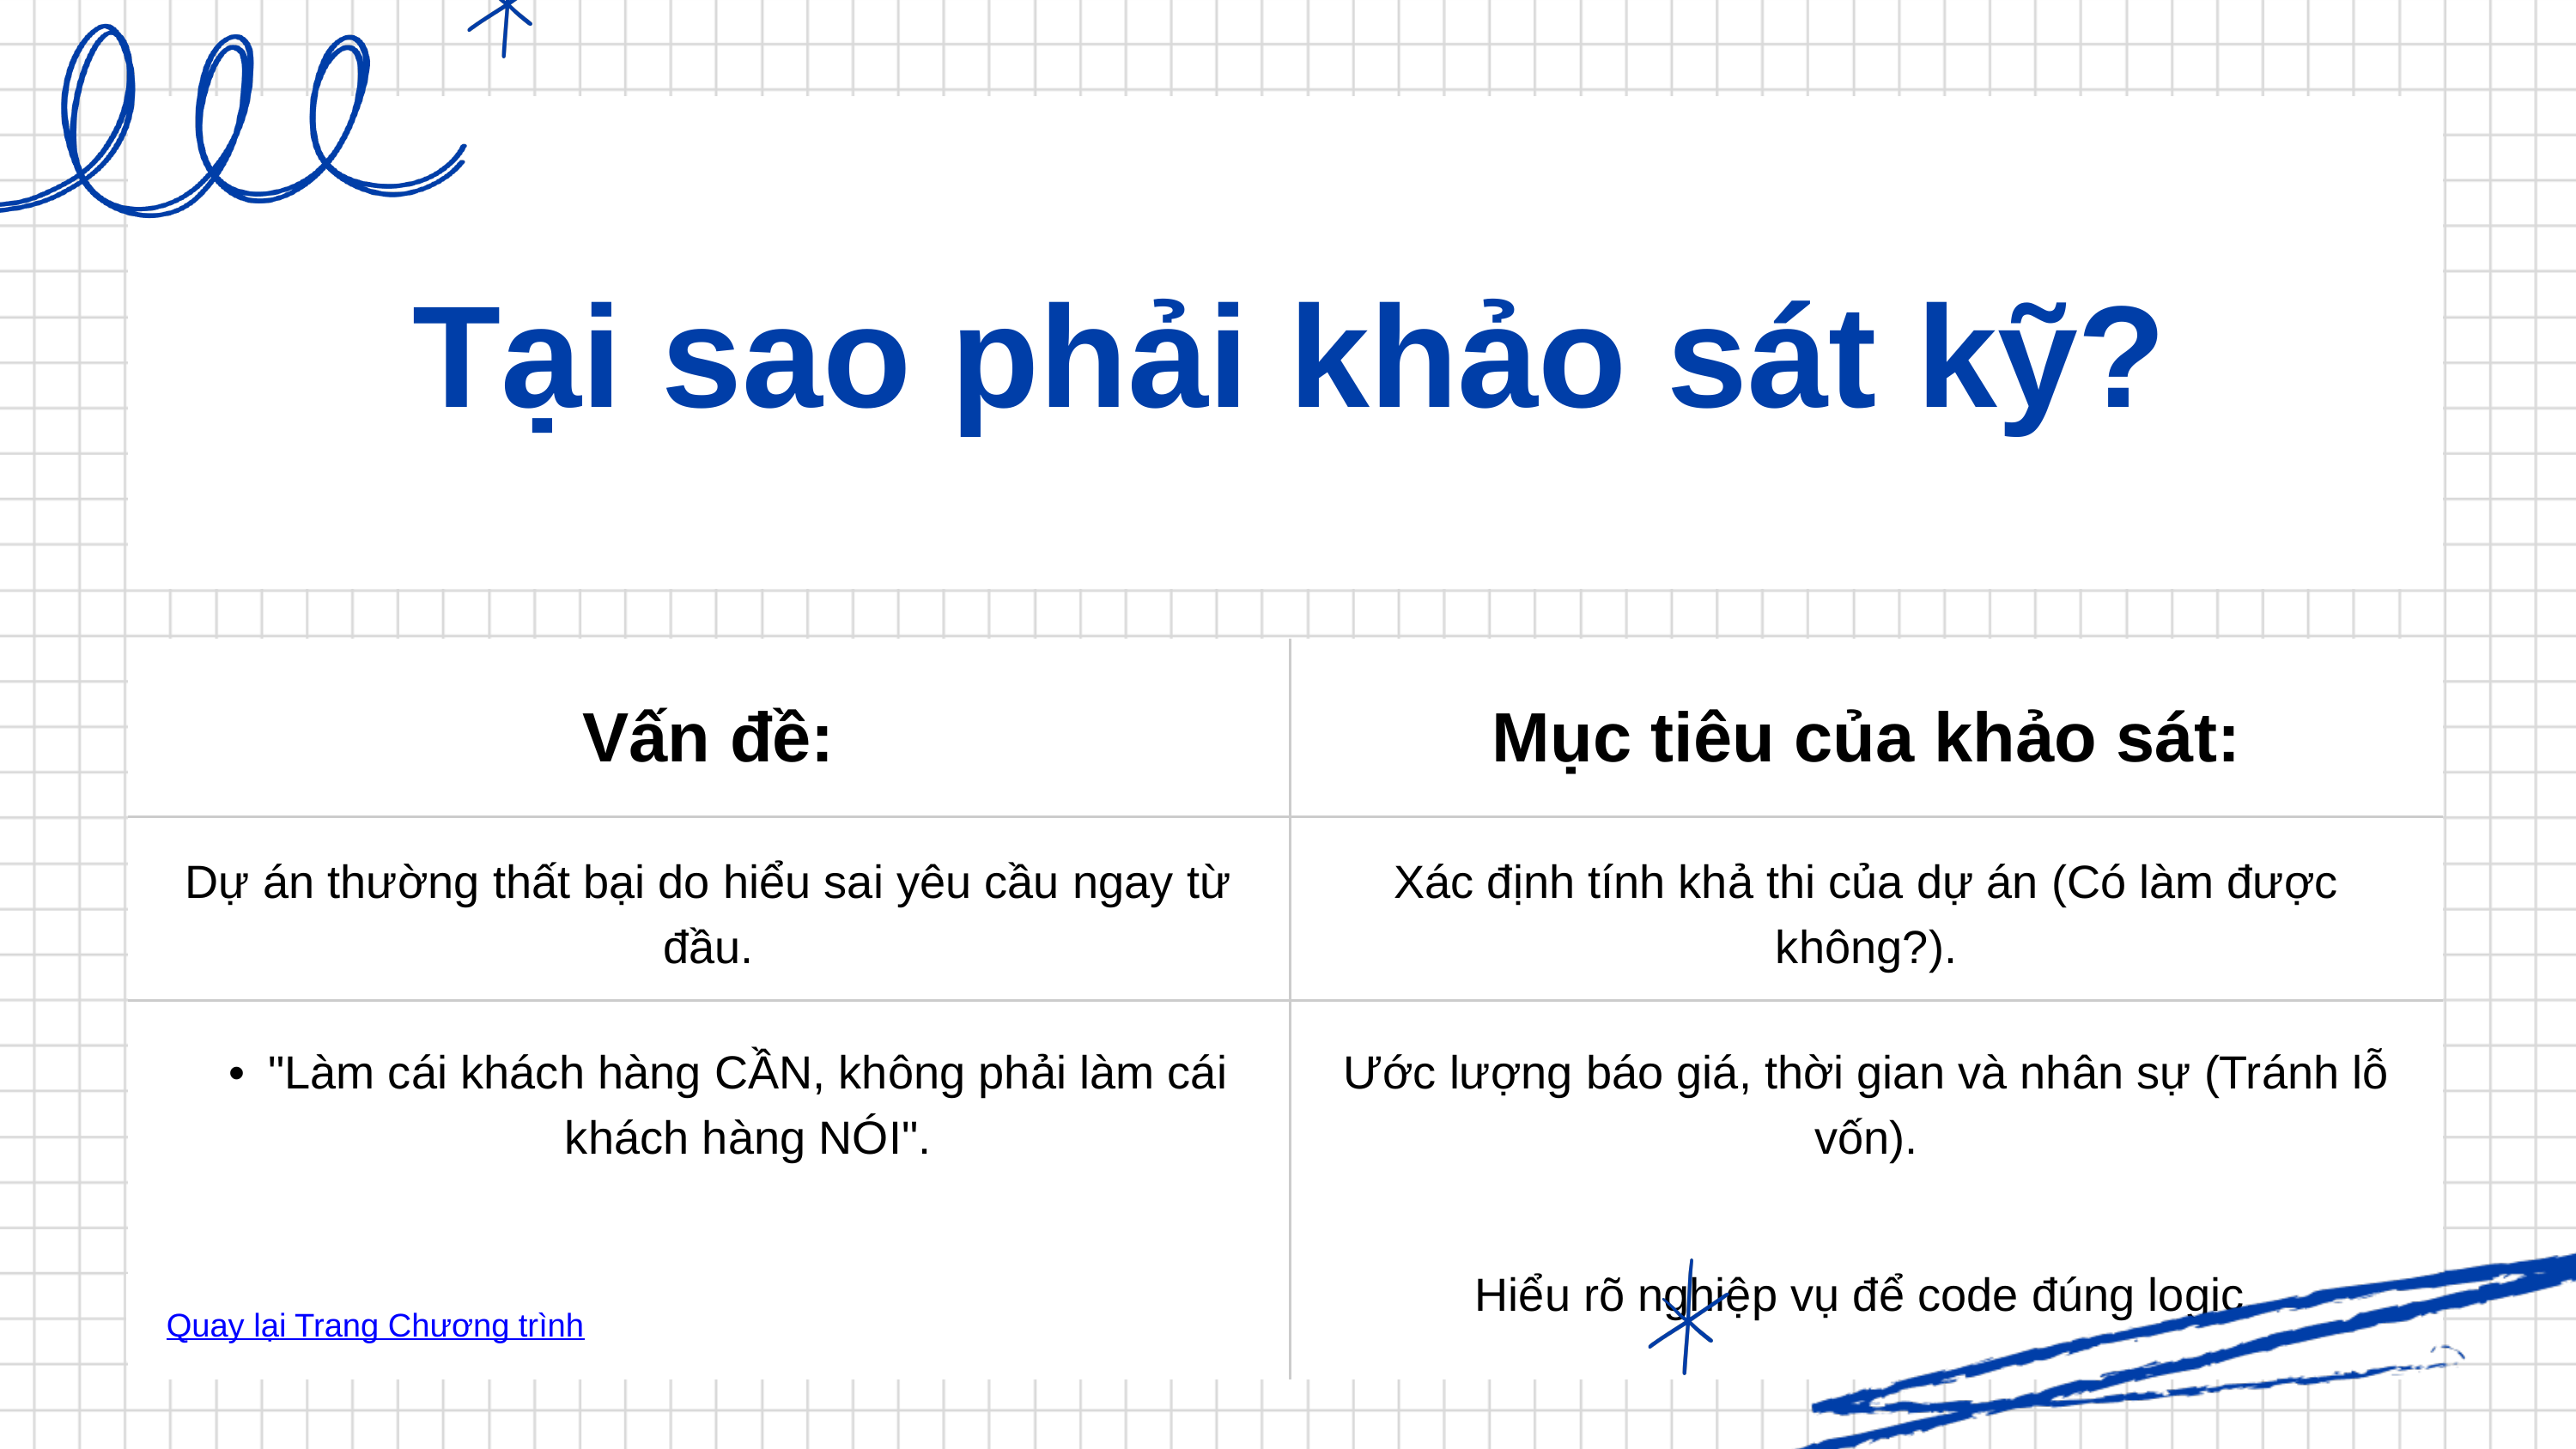

Tại sao phải khảo sát kỹ?
| Vấn đề: | Mục tiêu của khảo sát: |
| --- | --- |
| Dự án thường thất bại do hiểu sai yêu cầu ngay từ đầu. | Xác định tính khả thi của dự án (Có làm được không?). |
| "Làm cái khách hàng CẦN, không phải làm cái khách hàng NÓI". | Ước lượng báo giá, thời gian và nhân sự (Tránh lỗ vốn). |
|  | Hiểu rõ nghiệp vụ để code đúng logic. |

Quay lại Trang Chương trình